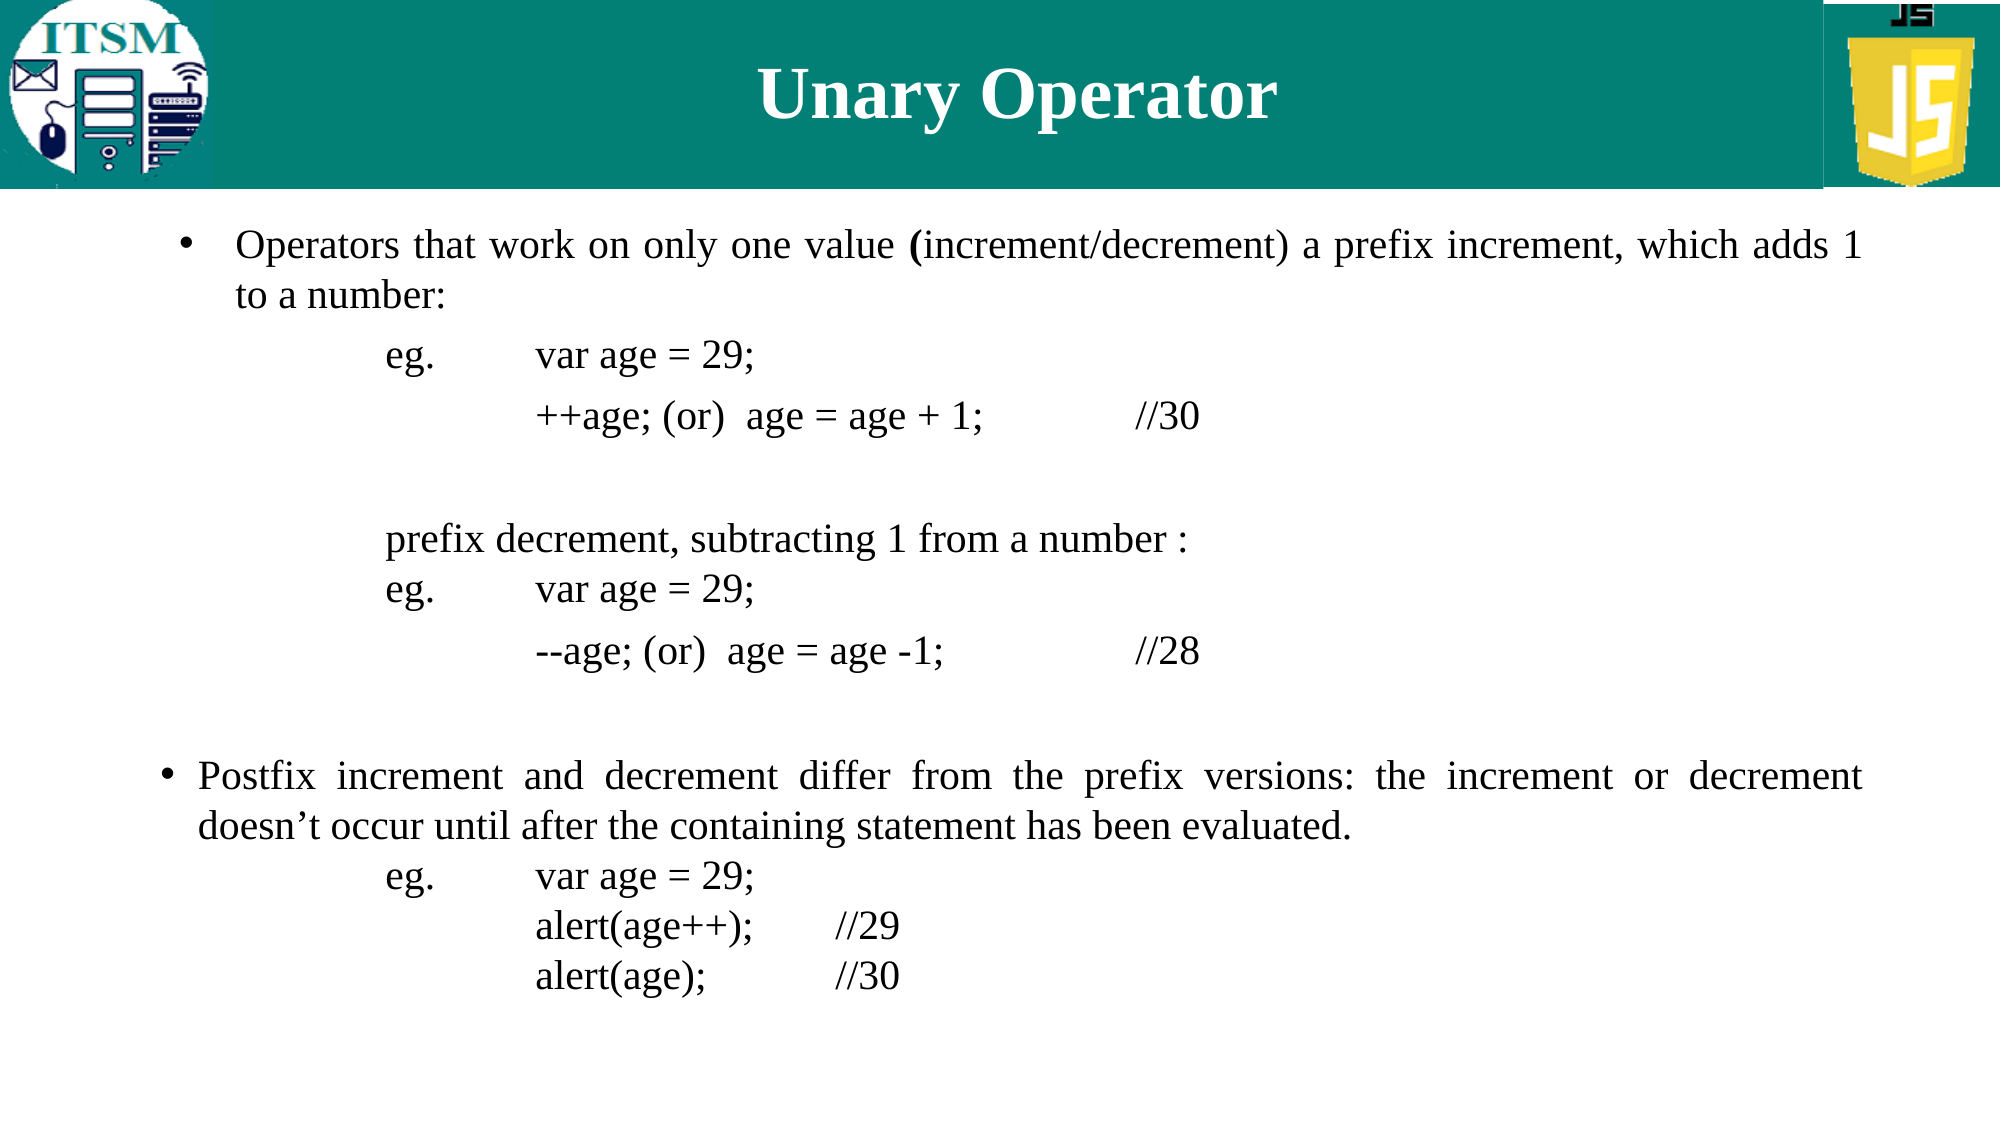

# Unary Operator
Operators that work on only one value (increment/decrement) a prefix increment, which adds 1 to a number:
	eg. 	var age = 29;
      	 	++age; (or)  age = age + 1; 	//30

	prefix decrement, subtracting 1 from a number :
	eg. 	var age = 29;
    	  	--age; (or)  age = age -1; 		//28

Postfix increment and decrement differ from the prefix versions: the increment or decrement doesn’t occur until after the containing statement has been evaluated.
	eg. 	var age = 29;
		alert(age++); 	//29
		alert(age);	//30